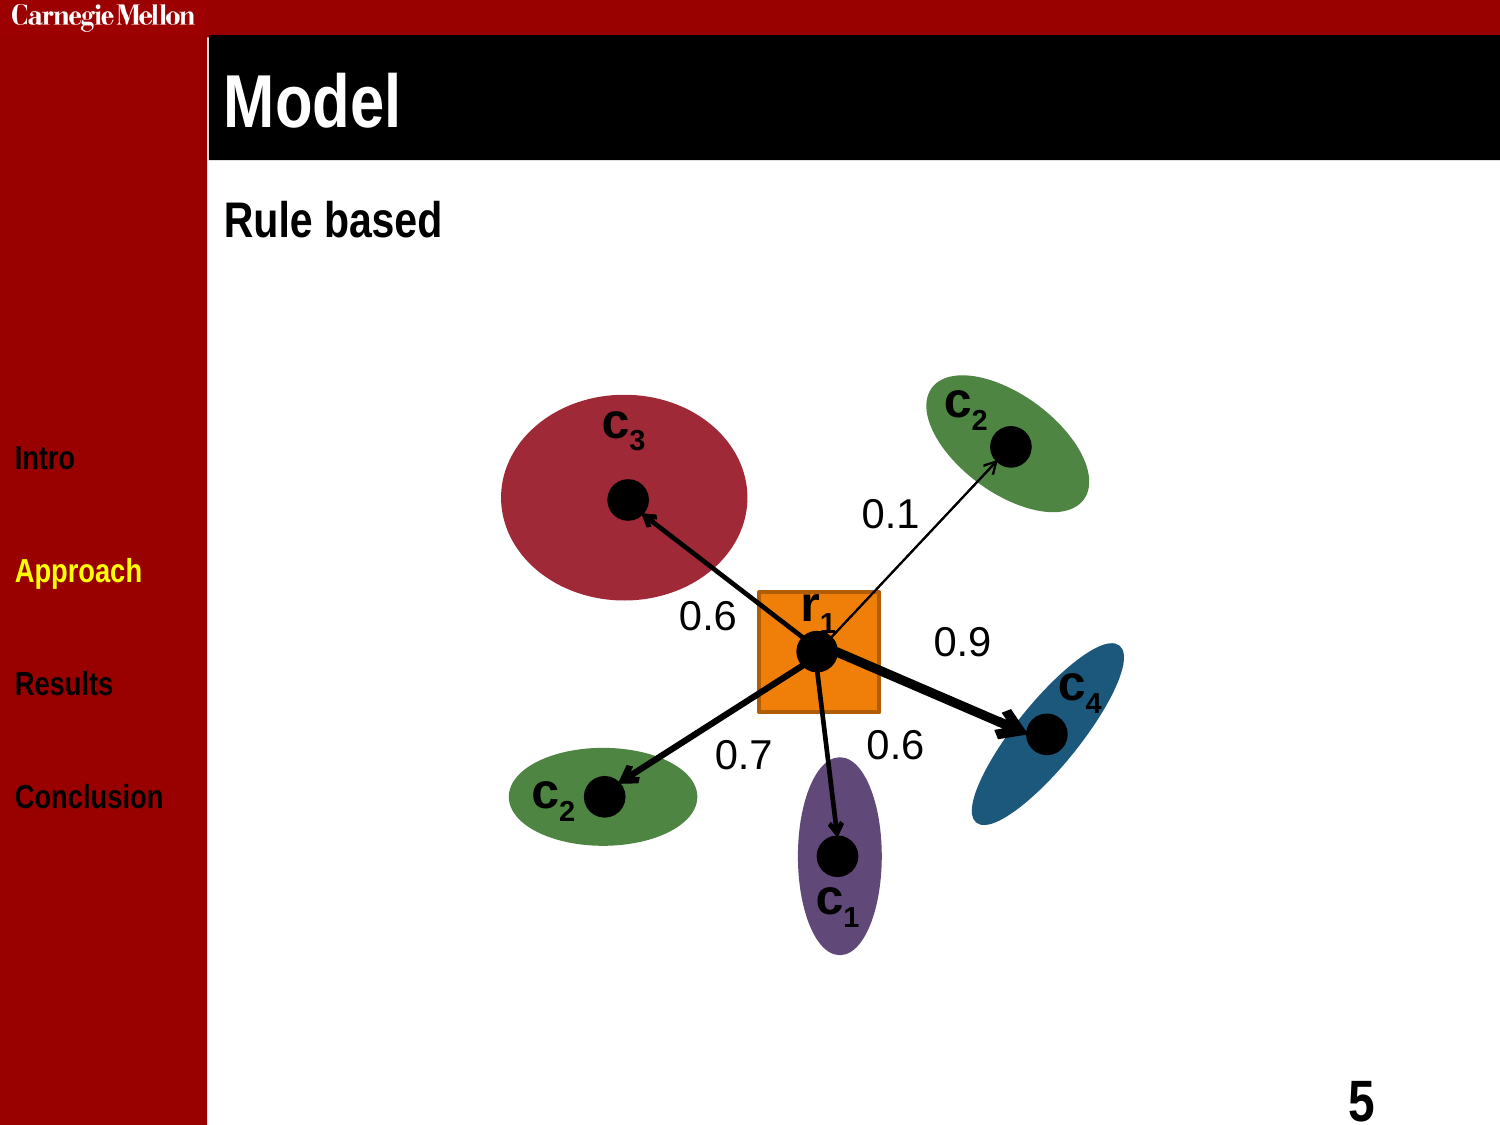

# Model
Rule based

Intro

Approach

Results

Conclusion
c2
c3

0.1

r1
0.6

0.9

c4
0.6

0.7

c2

c1